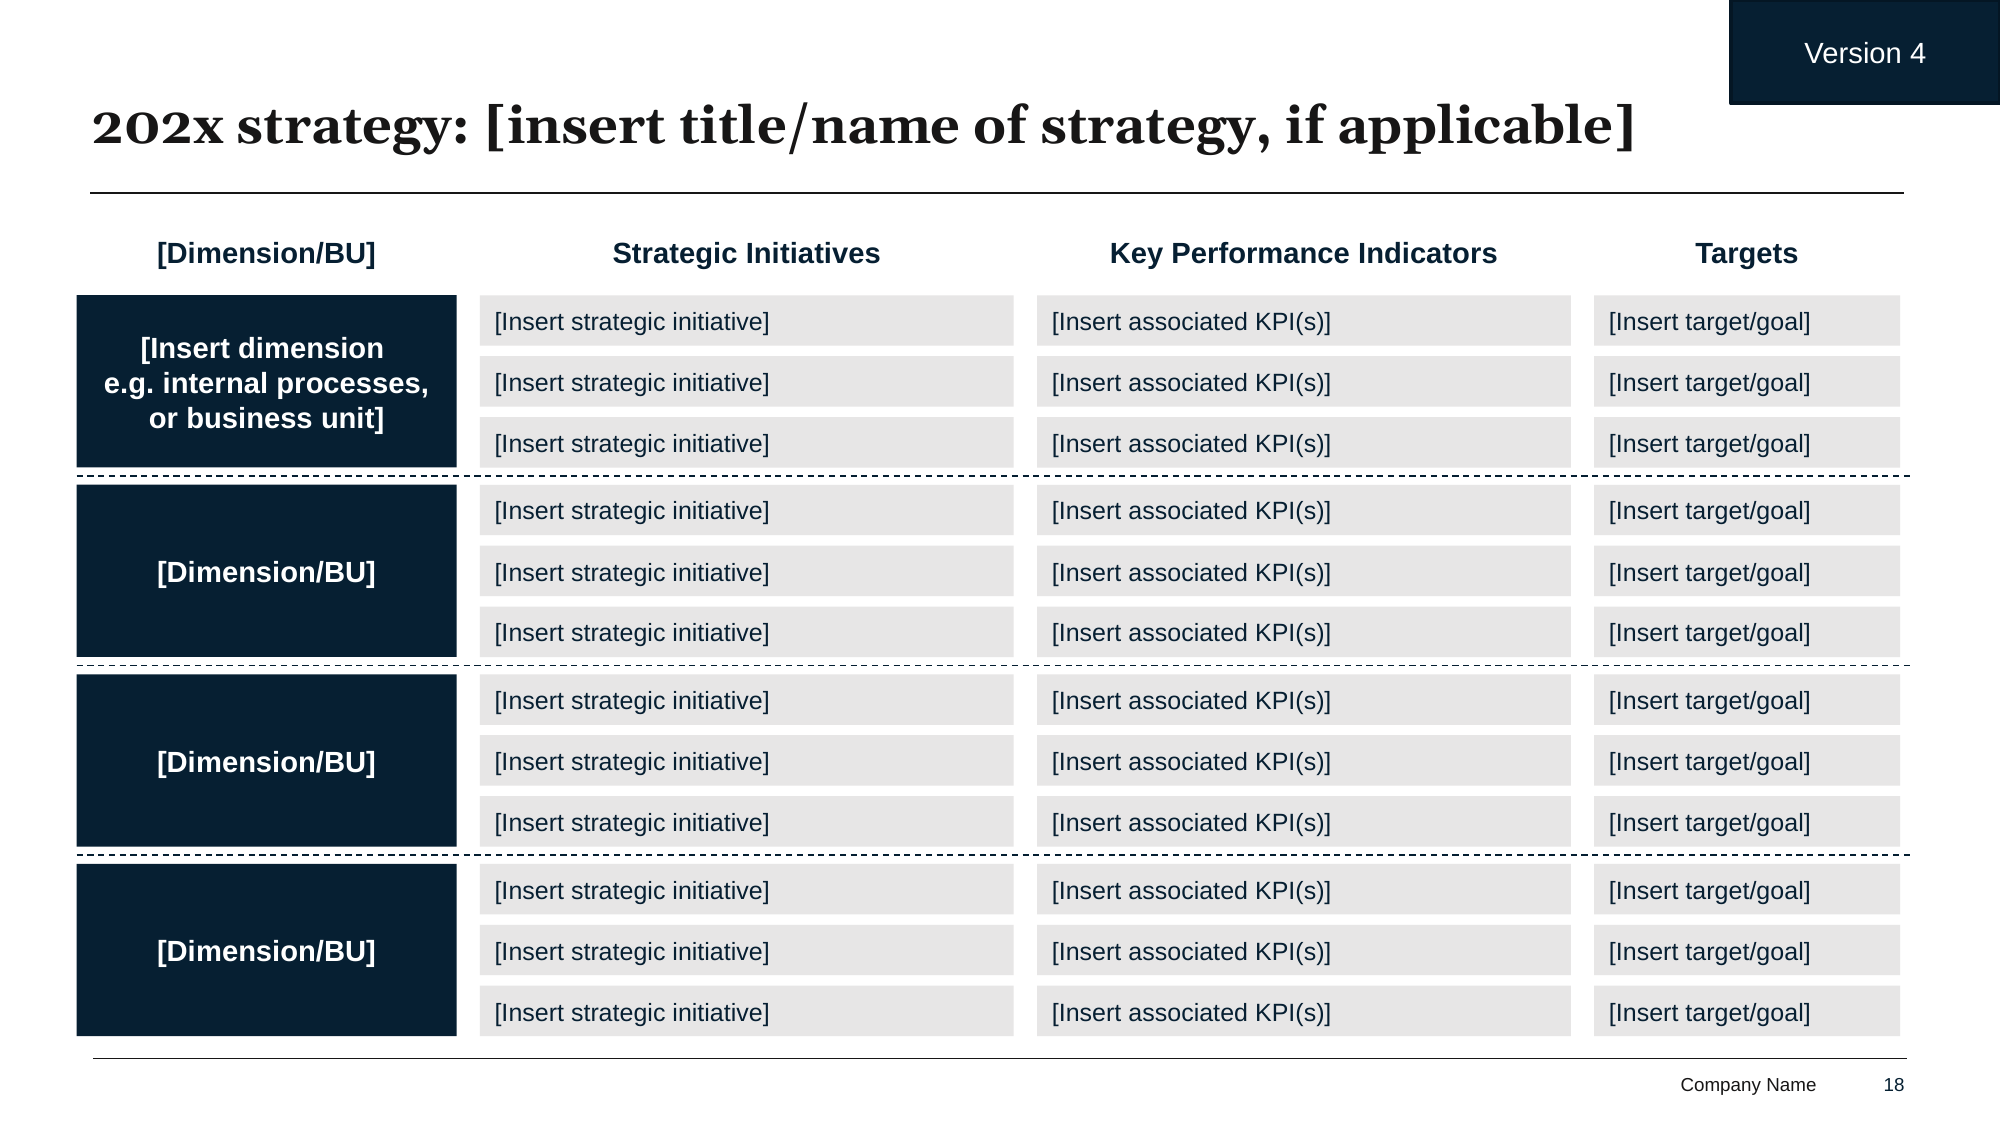

Version 4
# 202x strategy: [insert title/name of strategy, if applicable]
[Dimension/BU]
Strategic Initiatives
Key Performance Indicators
Targets
[Insert dimension
e.g. internal processes, or business unit]
[Insert strategic initiative]
[Insert associated KPI(s)]
[Insert target/goal]
[Insert strategic initiative]
[Insert associated KPI(s)]
[Insert target/goal]
[Insert strategic initiative]
[Insert associated KPI(s)]
[Insert target/goal]
[Insert strategic initiative]
[Insert associated KPI(s)]
[Insert target/goal]
[Dimension/BU]
[Insert strategic initiative]
[Insert associated KPI(s)]
[Insert target/goal]
[Insert strategic initiative]
[Insert associated KPI(s)]
[Insert target/goal]
[Dimension/BU]
[Insert strategic initiative]
[Insert associated KPI(s)]
[Insert target/goal]
[Insert strategic initiative]
[Insert associated KPI(s)]
[Insert target/goal]
[Insert strategic initiative]
[Insert associated KPI(s)]
[Insert target/goal]
[Dimension/BU]
[Insert strategic initiative]
[Insert associated KPI(s)]
[Insert target/goal]
[Insert strategic initiative]
[Insert associated KPI(s)]
[Insert target/goal]
[Insert strategic initiative]
[Insert associated KPI(s)]
[Insert target/goal]
18